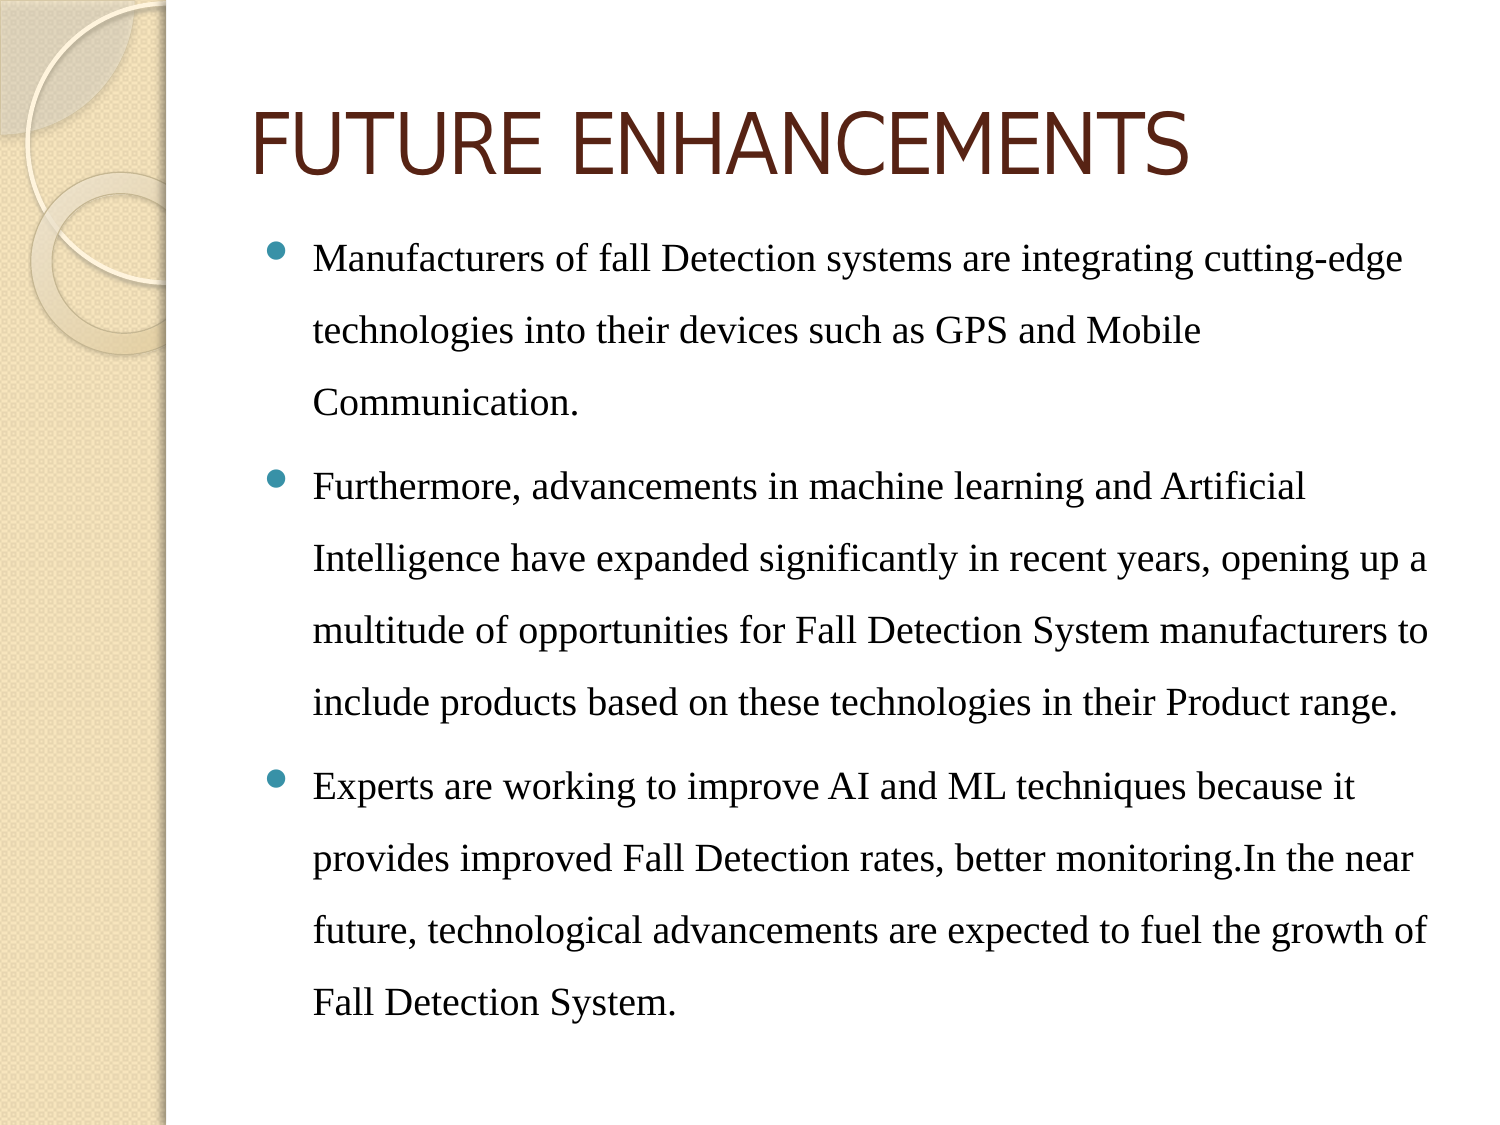

# FUTURE ENHANCEMENTS
Manufacturers of fall Detection systems are integrating cutting-edge technologies into their devices such as GPS and Mobile Communication.
Furthermore, advancements in machine learning and Artificial Intelligence have expanded significantly in recent years, opening up a multitude of opportunities for Fall Detection System manufacturers to include products based on these technologies in their Product range.
Experts are working to improve AI and ML techniques because it provides improved Fall Detection rates, better monitoring.In the near future, technological advancements are expected to fuel the growth of Fall Detection System.